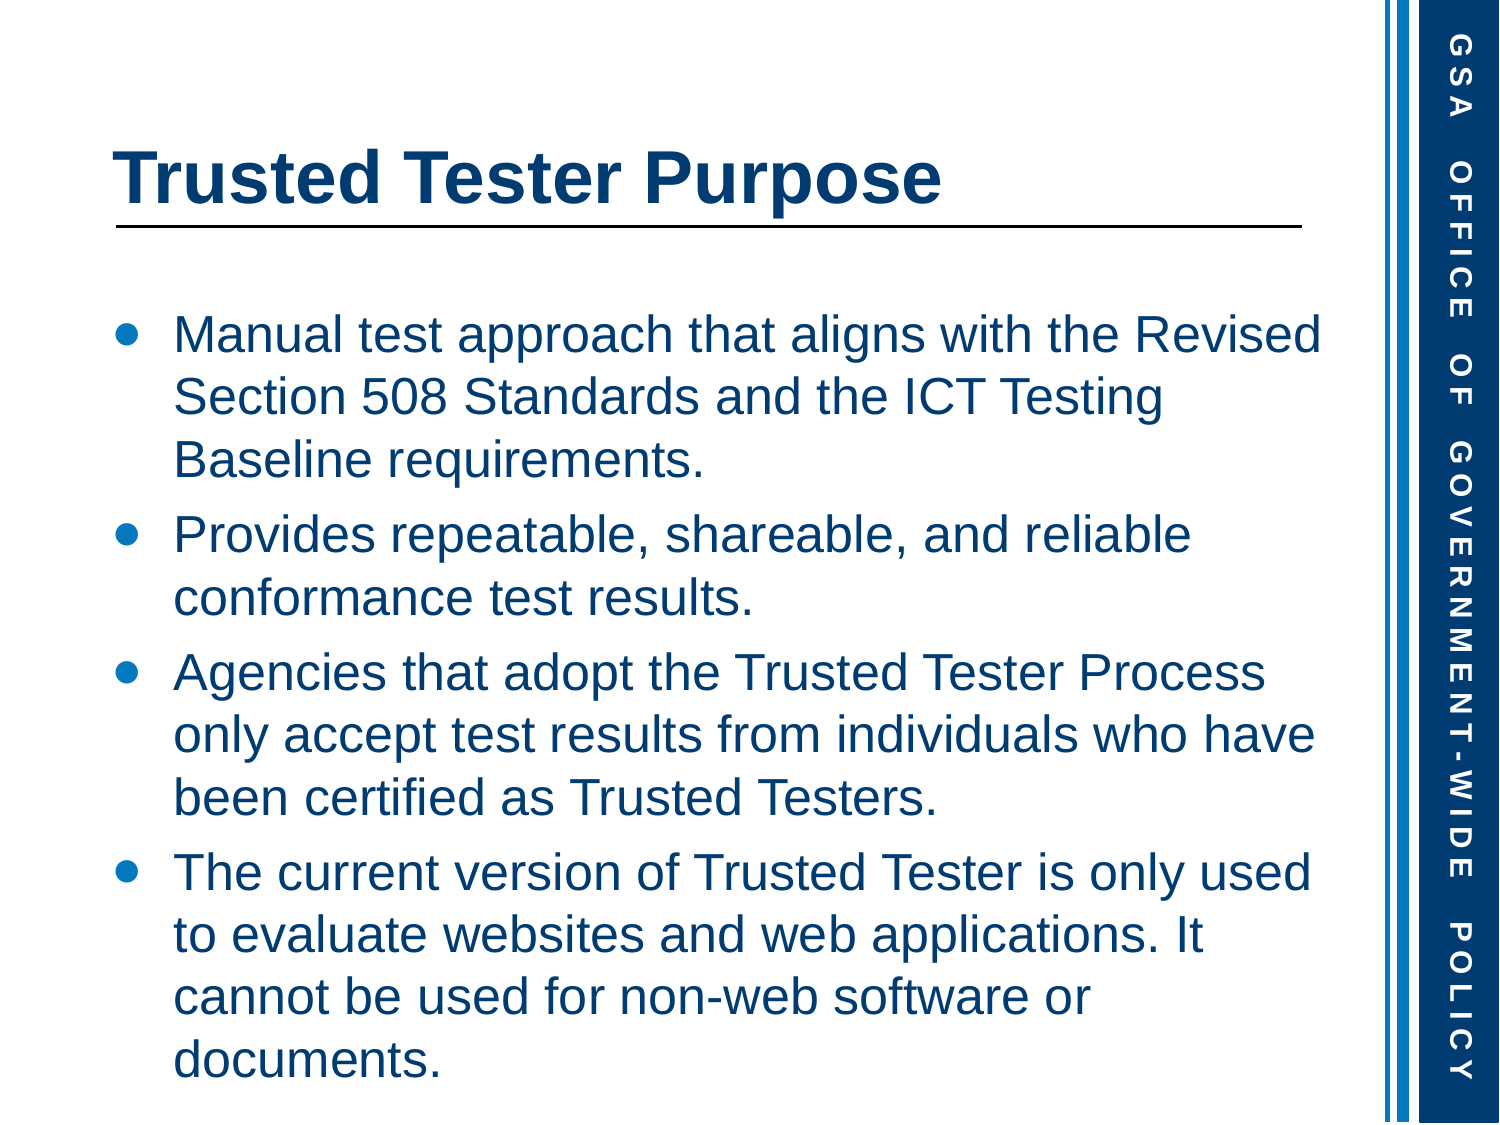

# Trusted Tester Purpose
Manual test approach that aligns with the Revised Section 508 Standards and the ICT Testing Baseline requirements.
Provides repeatable, shareable, and reliable conformance test results.
Agencies that adopt the Trusted Tester Process only accept test results from individuals who have been certified as Trusted Testers.
The current version of Trusted Tester is only used to evaluate websites and web applications. It cannot be used for non-web software or documents.